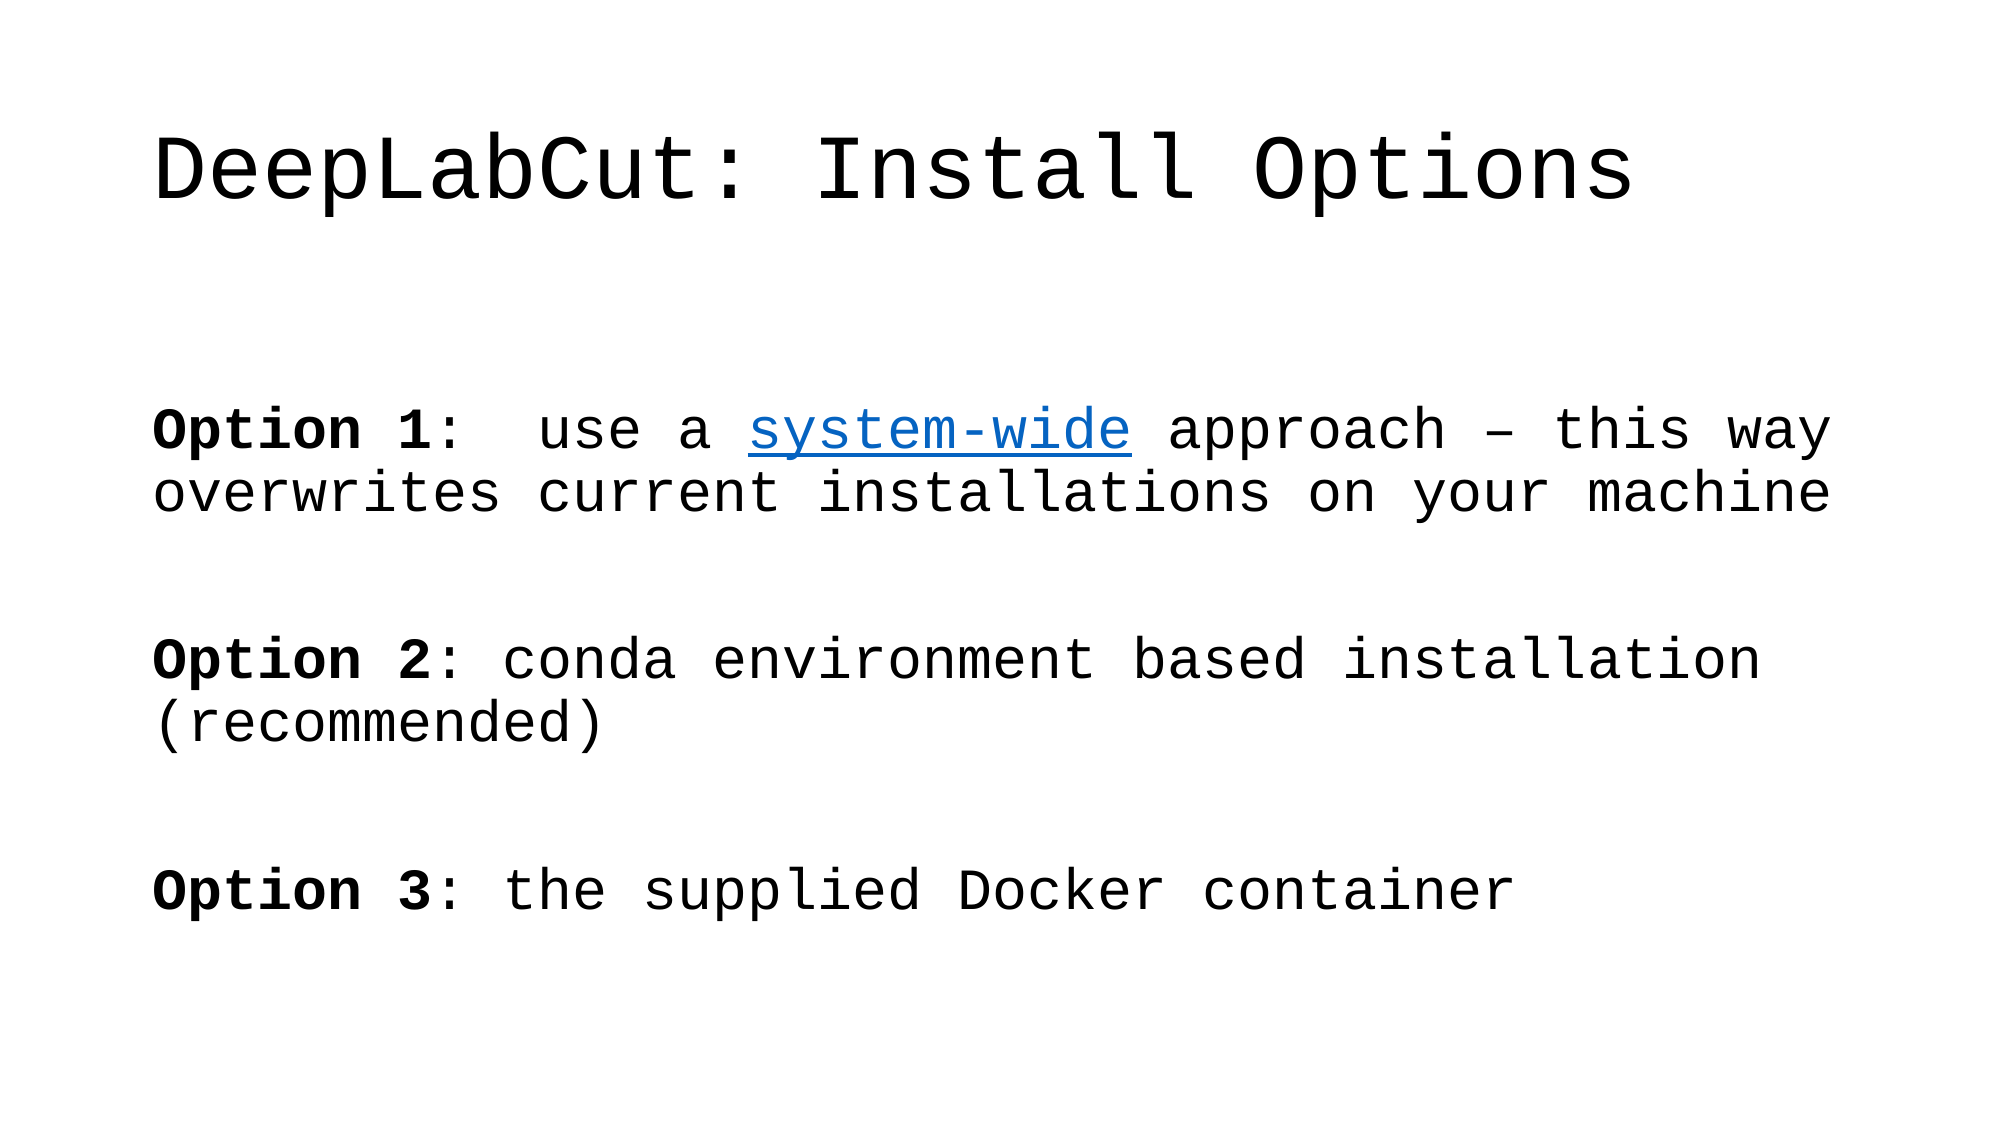

# DeepLabCut: Install Options

Option 1:  use a system-wide approach – this way overwrites current installations on your machine

Option 2: conda environment based installation (recommended)

Option 3: the supplied Docker container